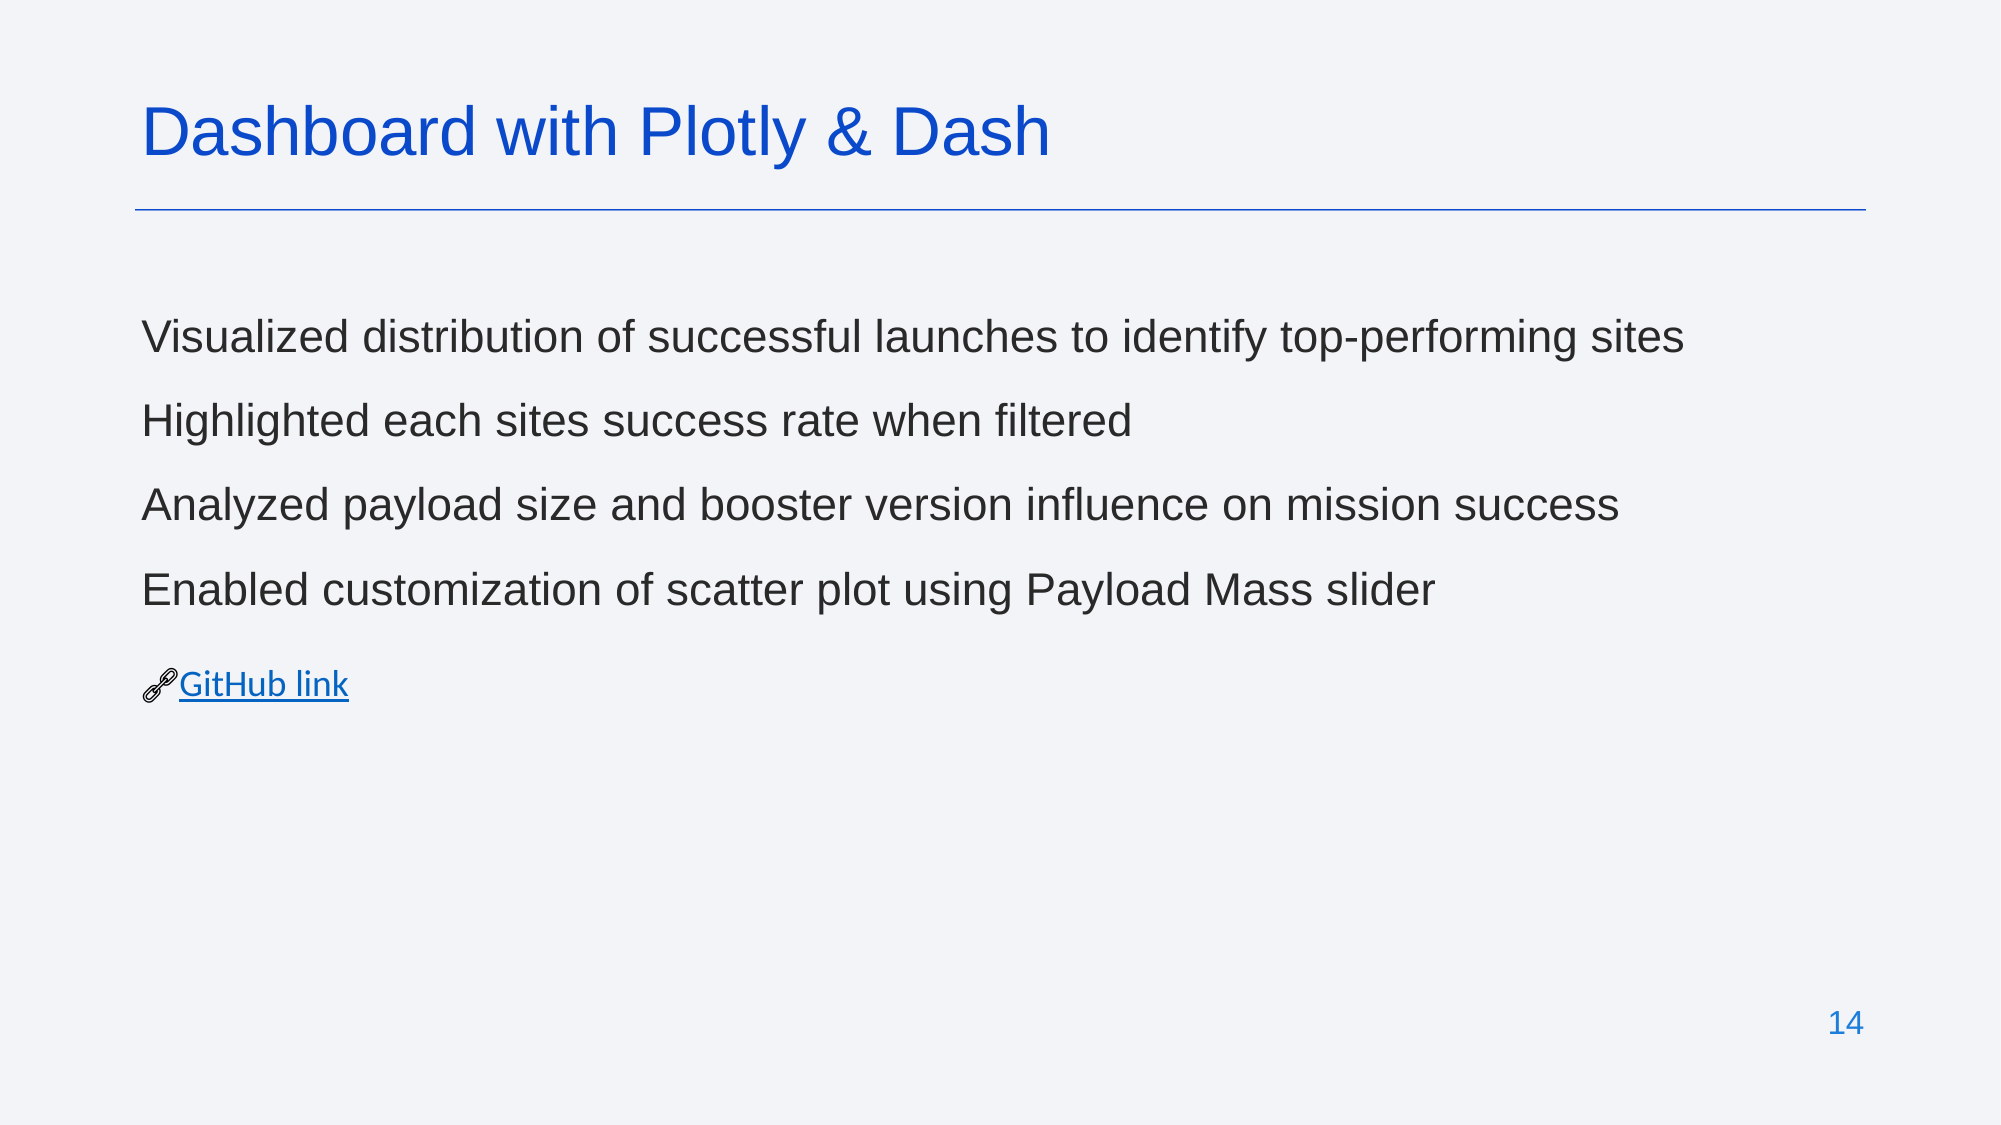

Dashboard with Plotly & Dash
Visualized distribution of successful launches to identify top-performing sites
Highlighted each sites success rate when filtered
Analyzed payload size and booster version influence on mission success
Enabled customization of scatter plot using Payload Mass slider

🔗GitHub link
14